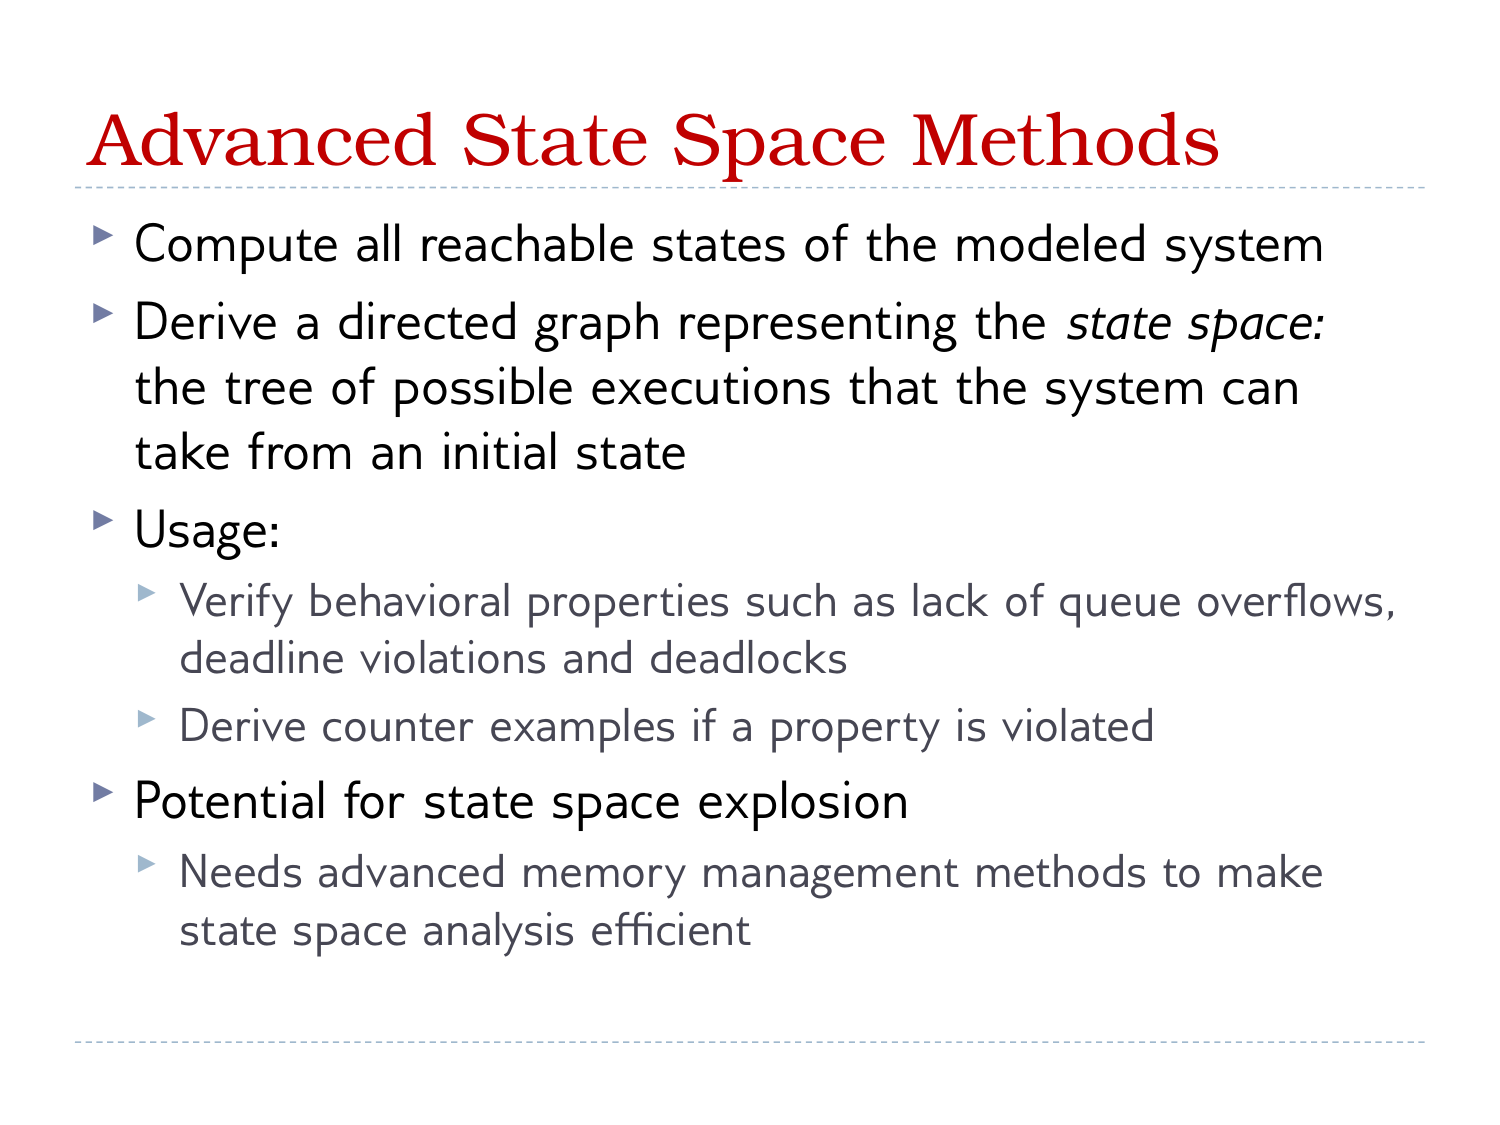

# Advanced State Space Methods
Compute all reachable states of the modeled system
Derive a directed graph representing the state space: the tree of possible executions that the system can take from an initial state
Usage:
Verify behavioral properties such as lack of queue overflows, deadline violations and deadlocks
Derive counter examples if a property is violated
Potential for state space explosion
Needs advanced memory management methods to make state space analysis efficient